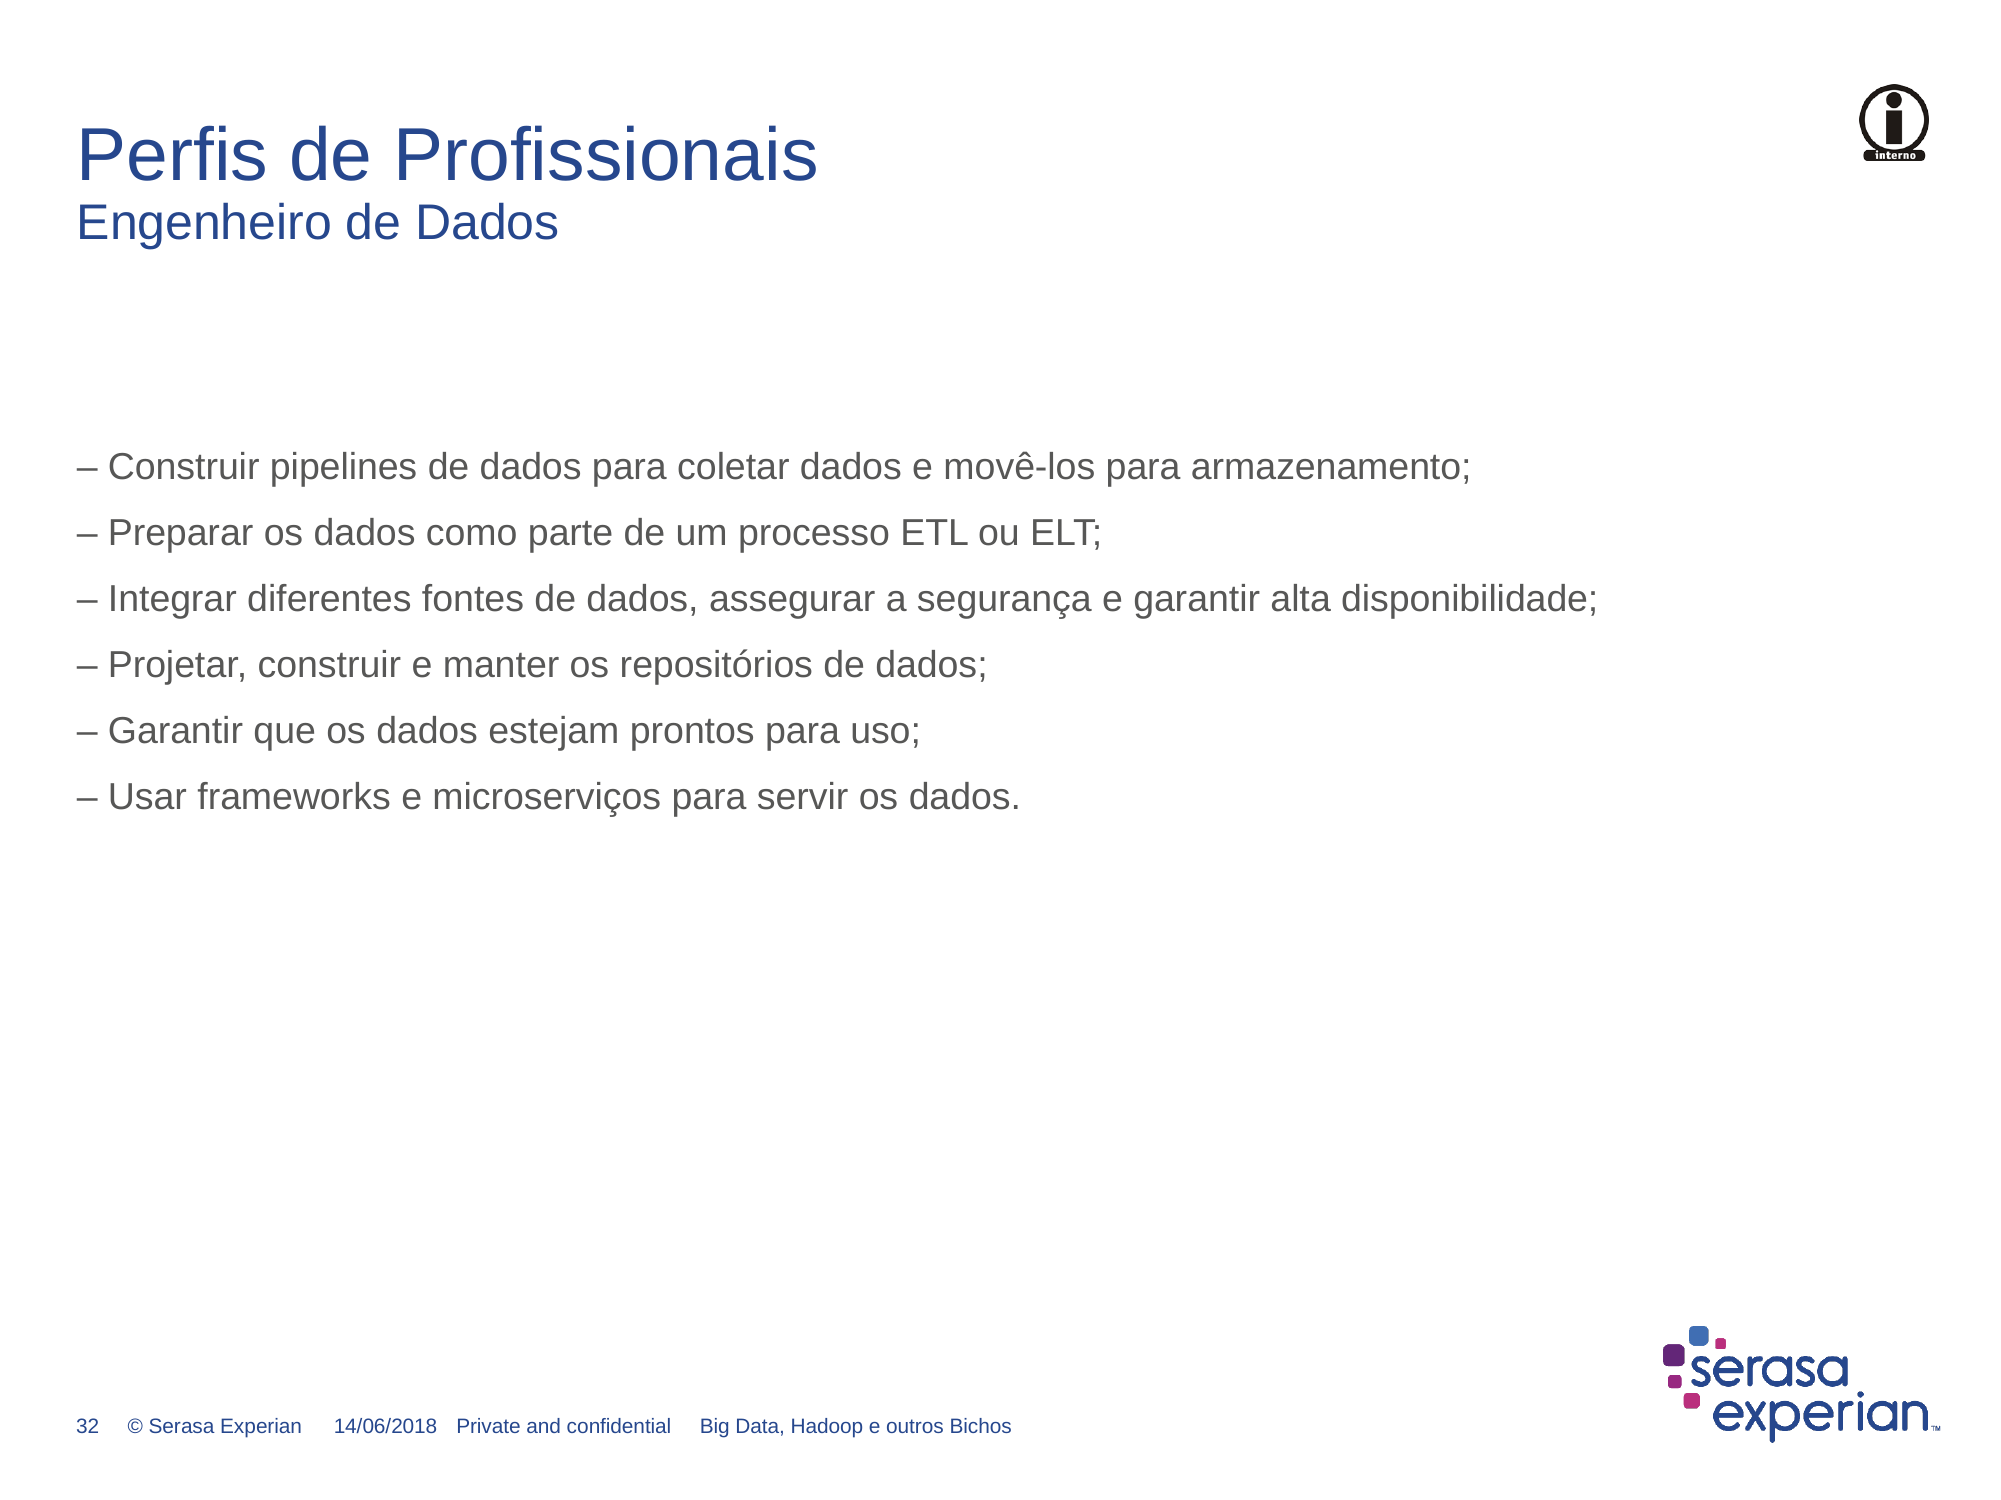

# Perfis de Profissionais Engenheiro de Dados
– Construir pipelines de dados para coletar dados e movê-los para armazenamento;
– Preparar os dados como parte de um processo ETL ou ELT;
– Integrar diferentes fontes de dados, assegurar a segurança e garantir alta disponibilidade;
– Projetar, construir e manter os repositórios de dados;
– Garantir que os dados estejam prontos para uso;
– Usar frameworks e microserviços para servir os dados.

14/06/2018
Private and confidential     Big Data, Hadoop e outros Bichos